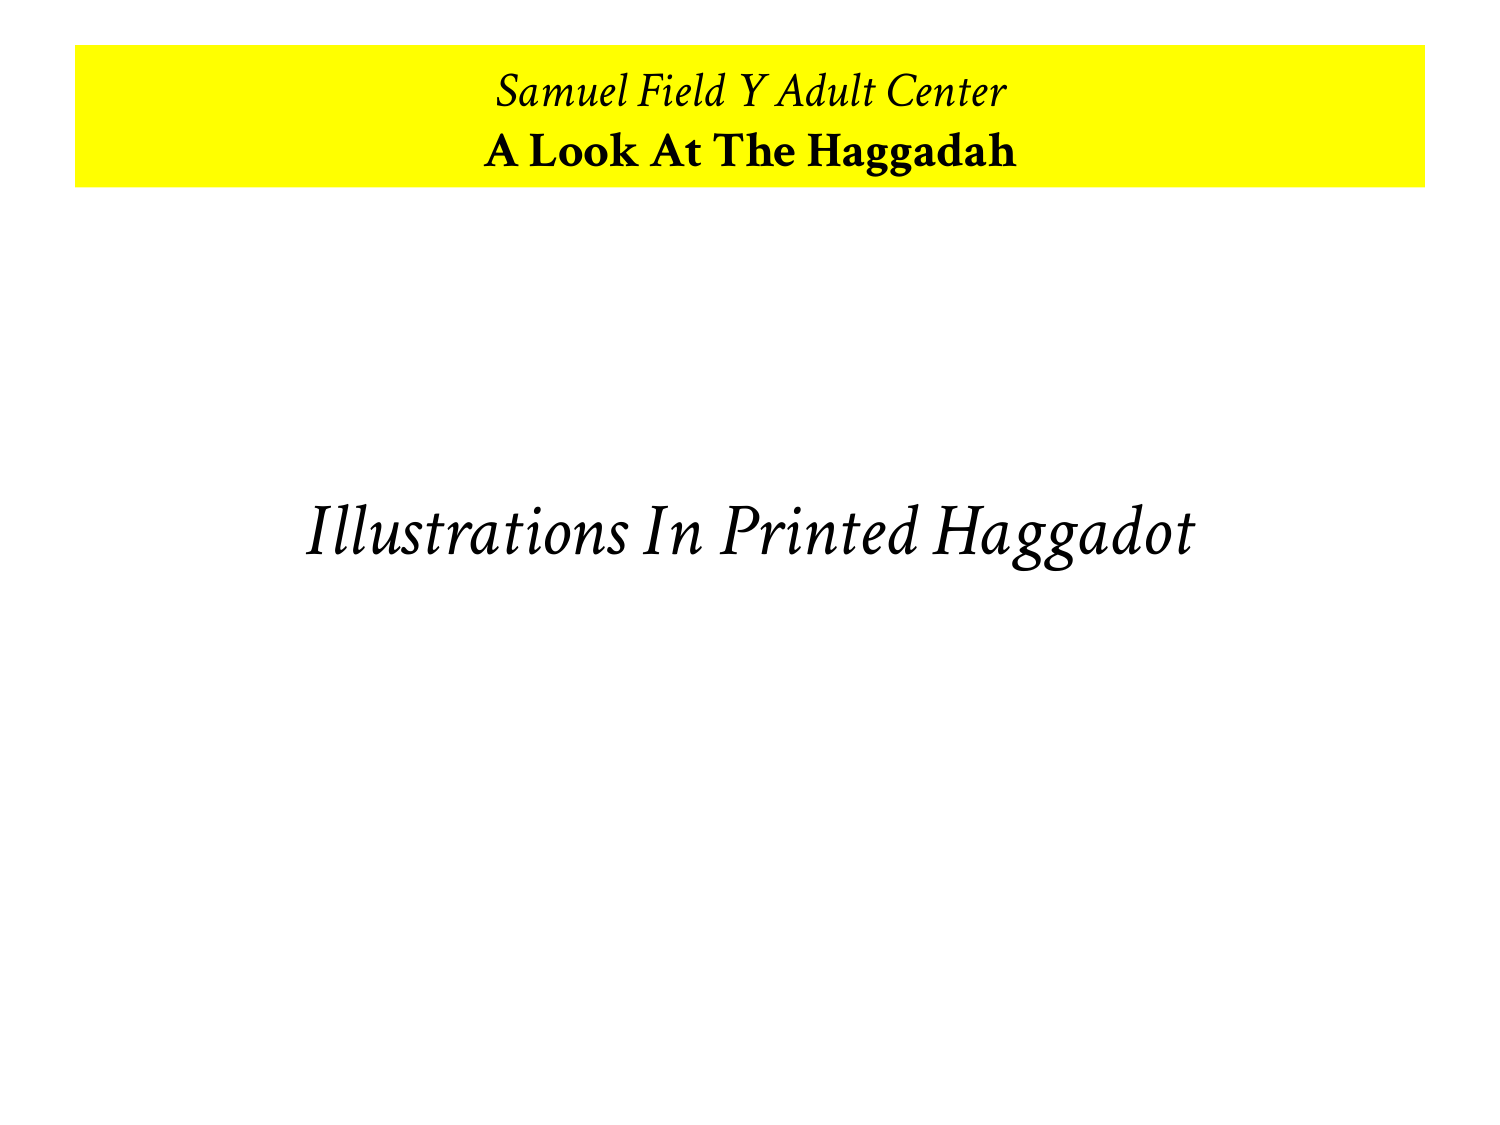

# Samuel Field Y Adult Center A Look At The Haggadah

Illustrations In Printed Haggadot